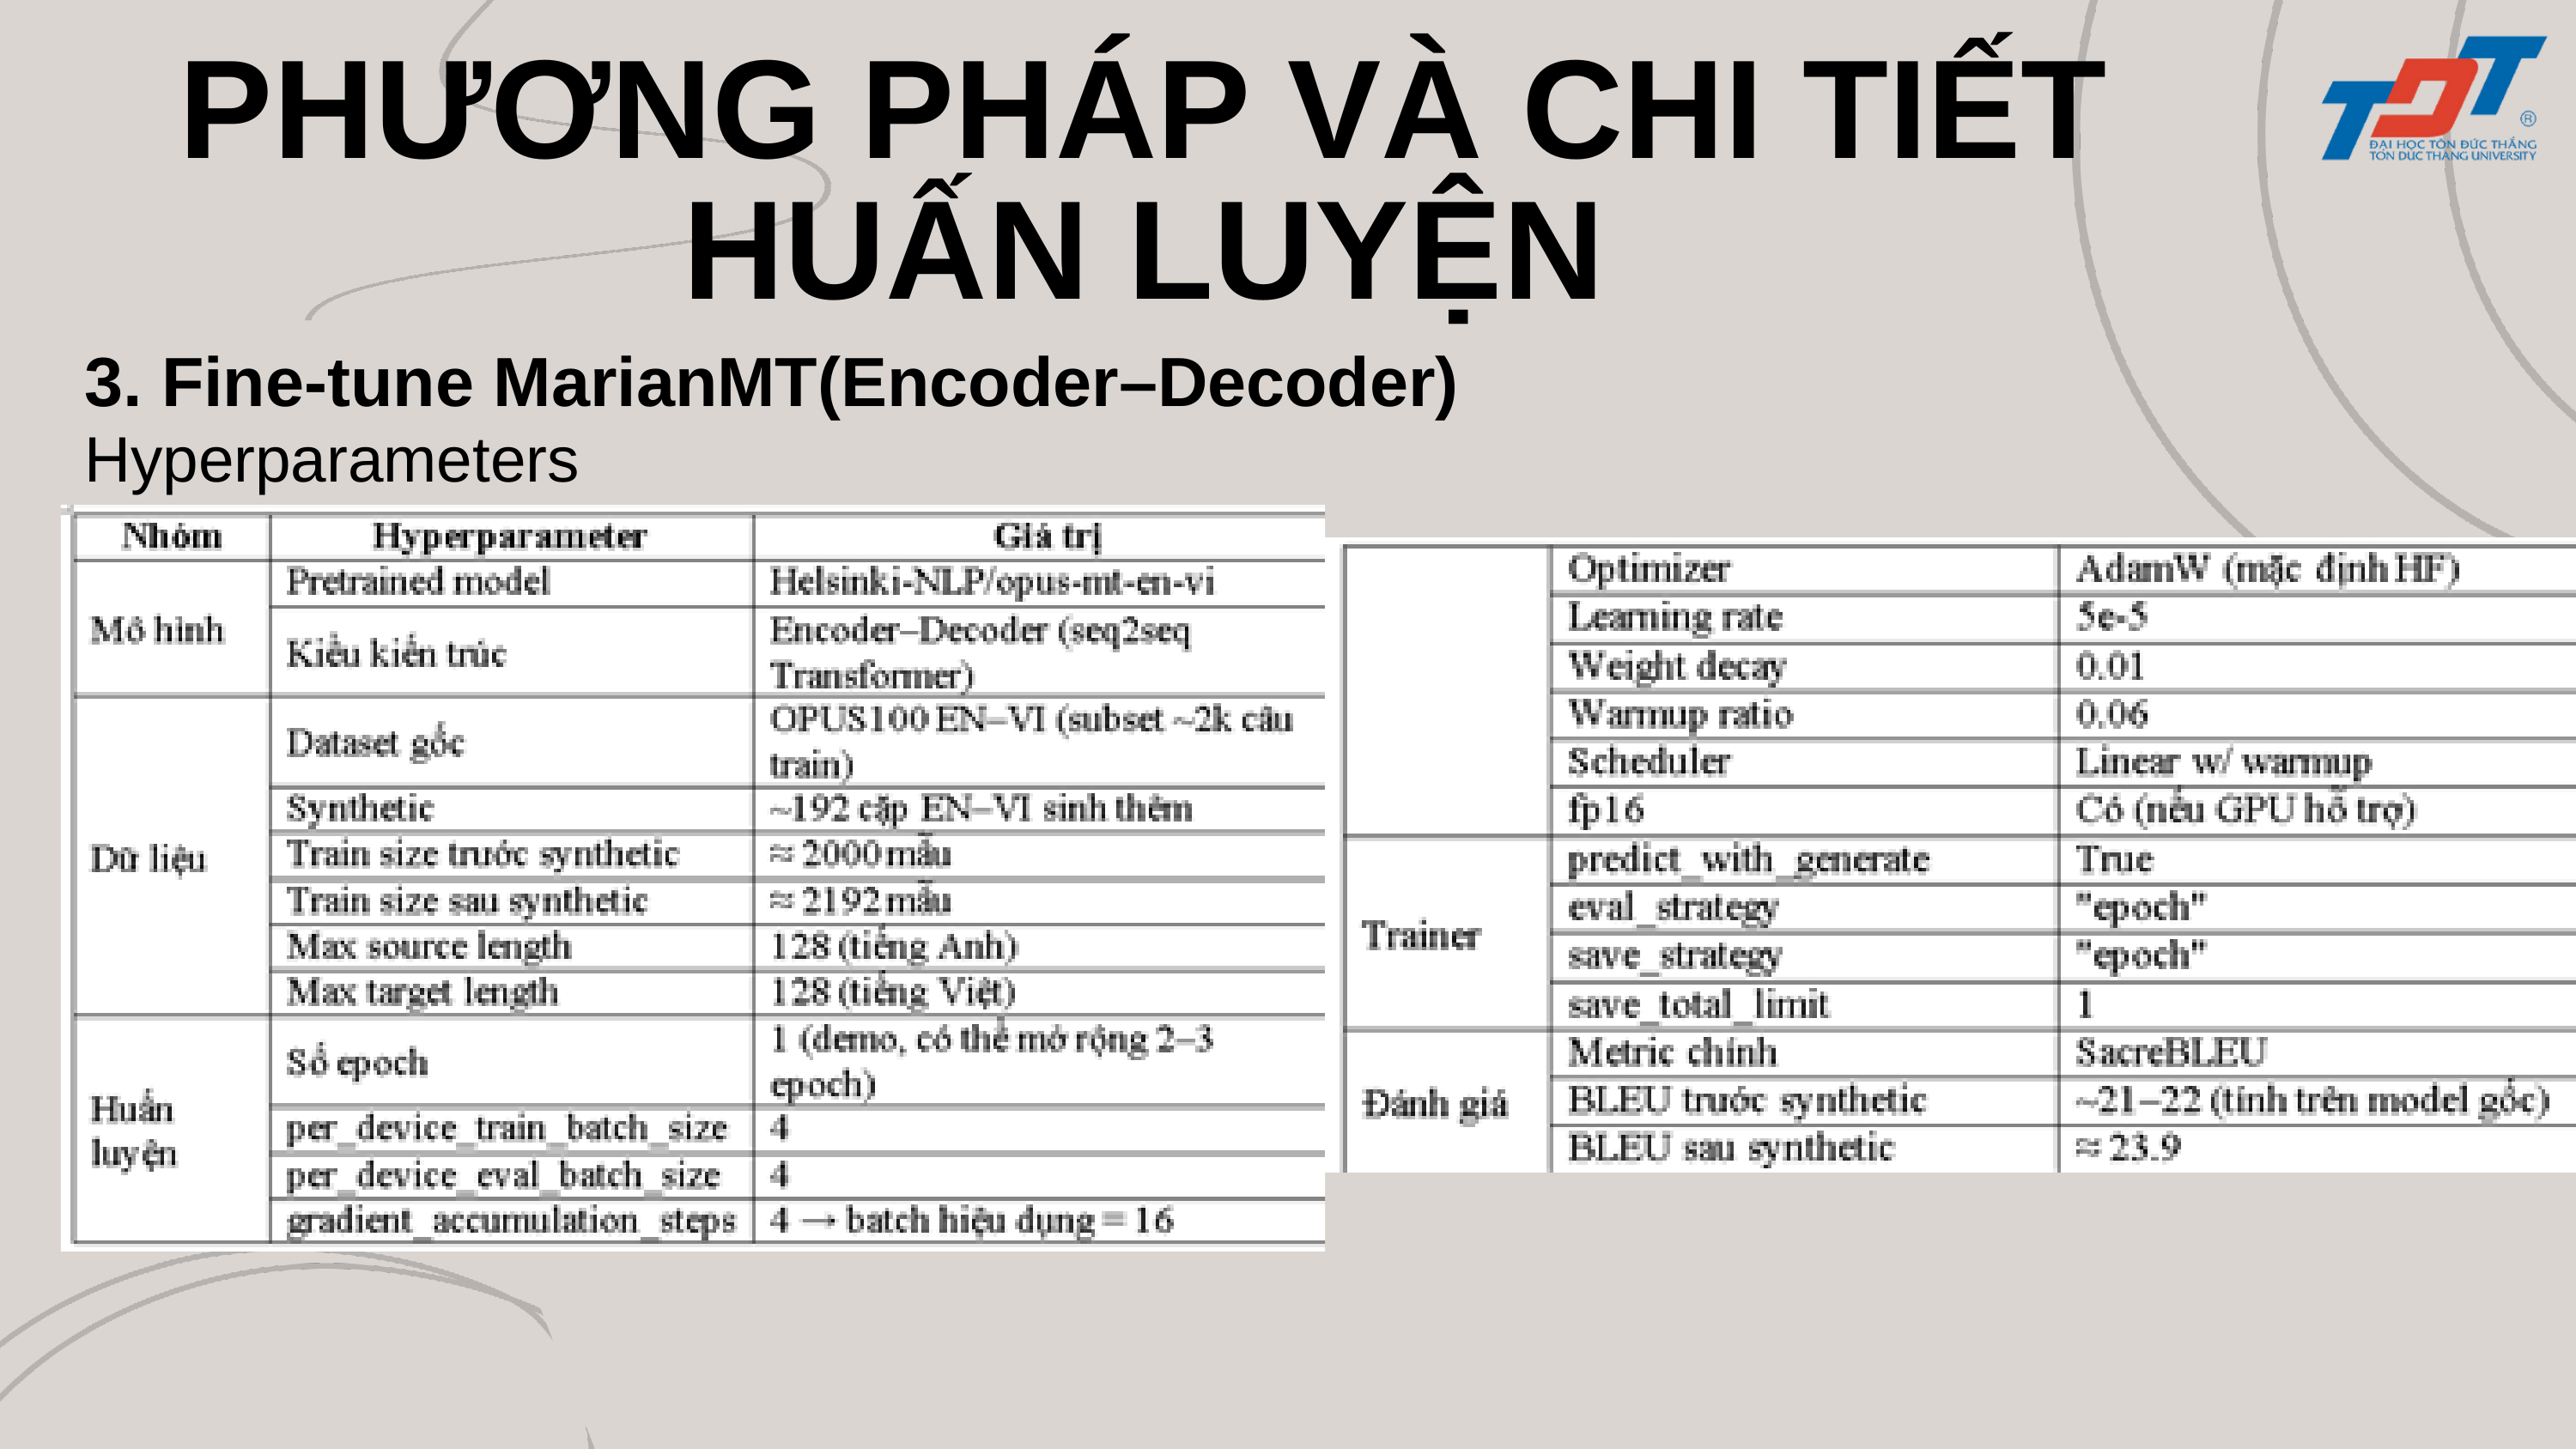

PHƯƠNG PHÁP VÀ CHI TIẾT HUẤN LUYỆN
3. Fine-tune MarianMT(Encoder–Decoder)
Hyperparameters